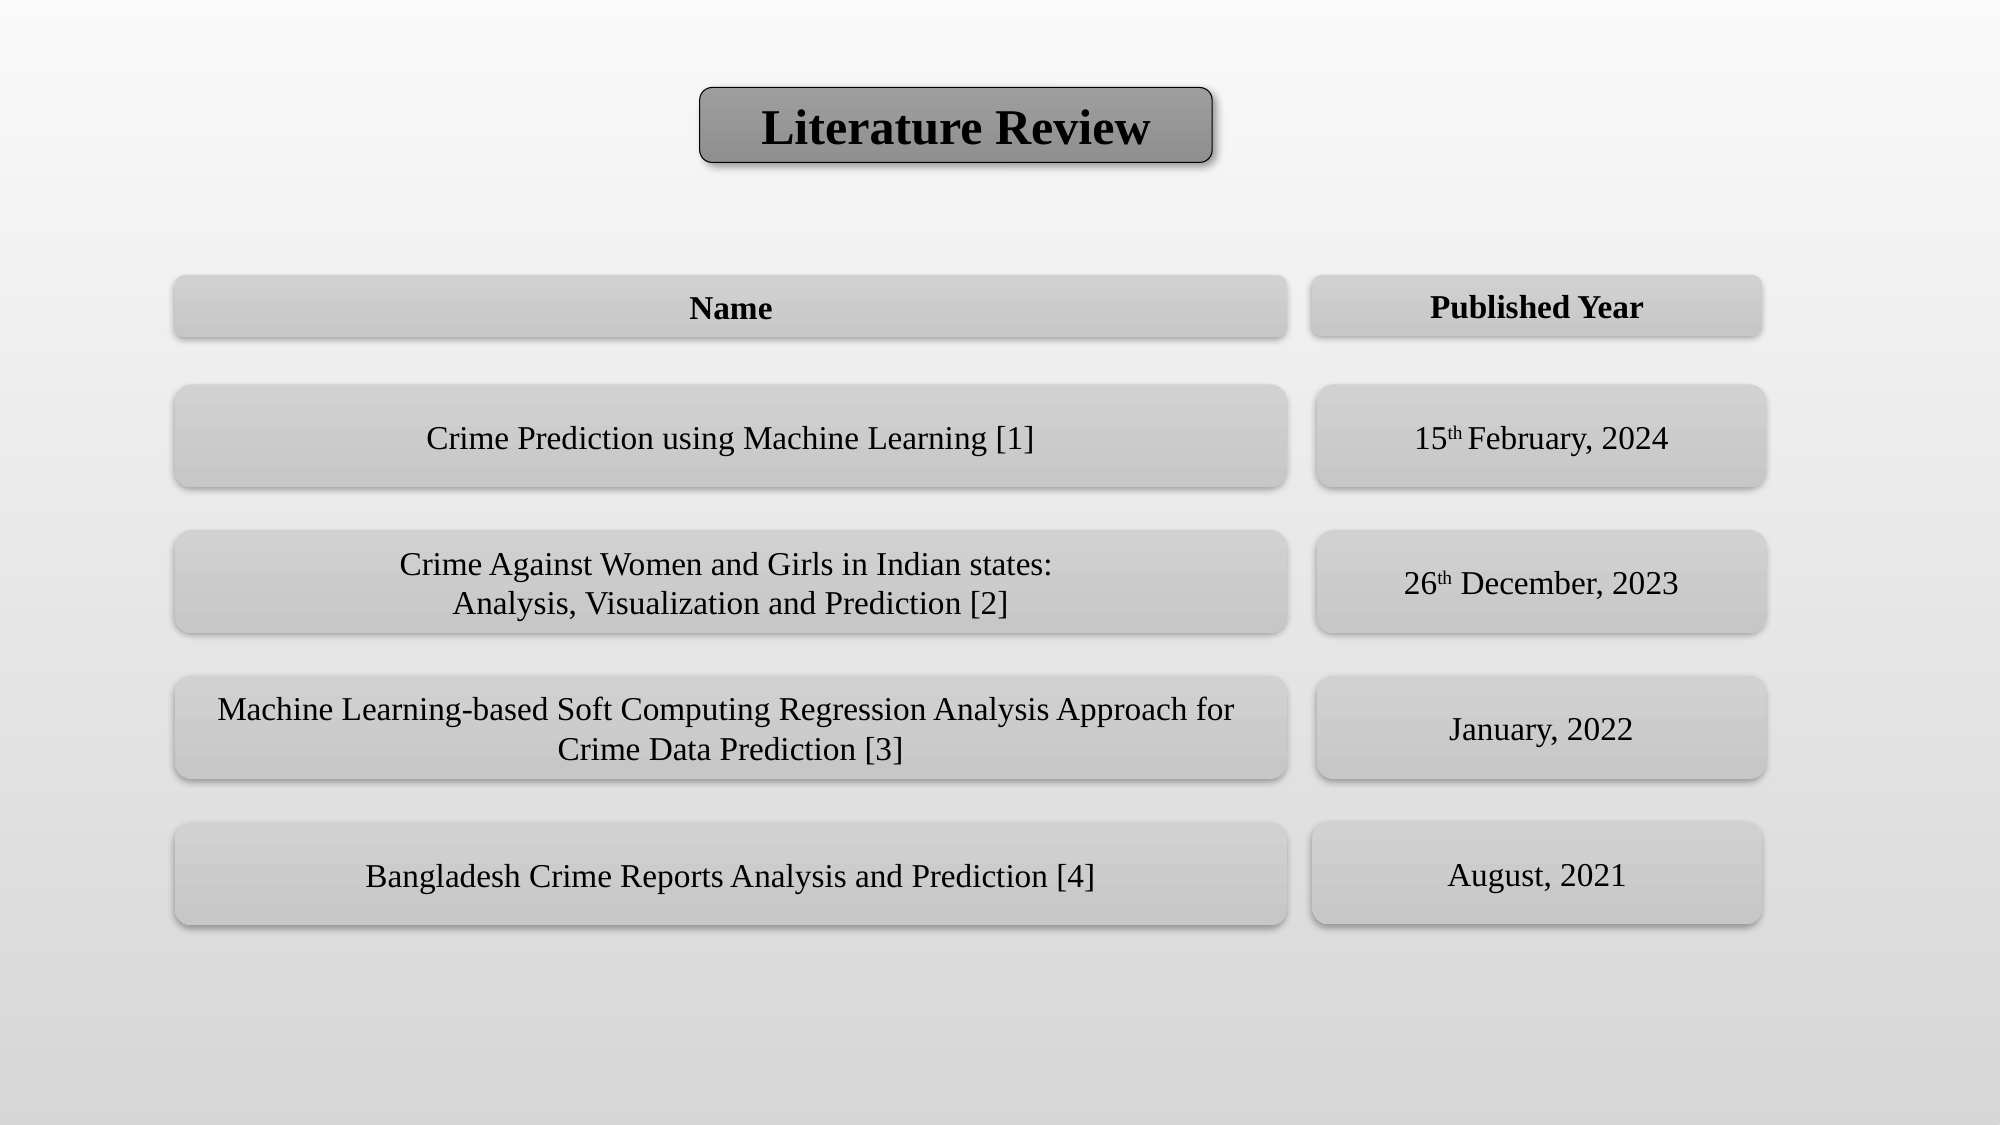

Literature Review
Name
Published Year
Crime Prediction using Machine Learning [1]
15th February, 2024
Crime Against Women and Girls in Indian states:
Analysis, Visualization and Prediction [2]
26th December, 2023
Machine Learning-based Soft Computing Regression Analysis Approach for
Crime Data Prediction [3]
January, 2022
August, 2021
Bangladesh Crime Reports Analysis and Prediction [4]